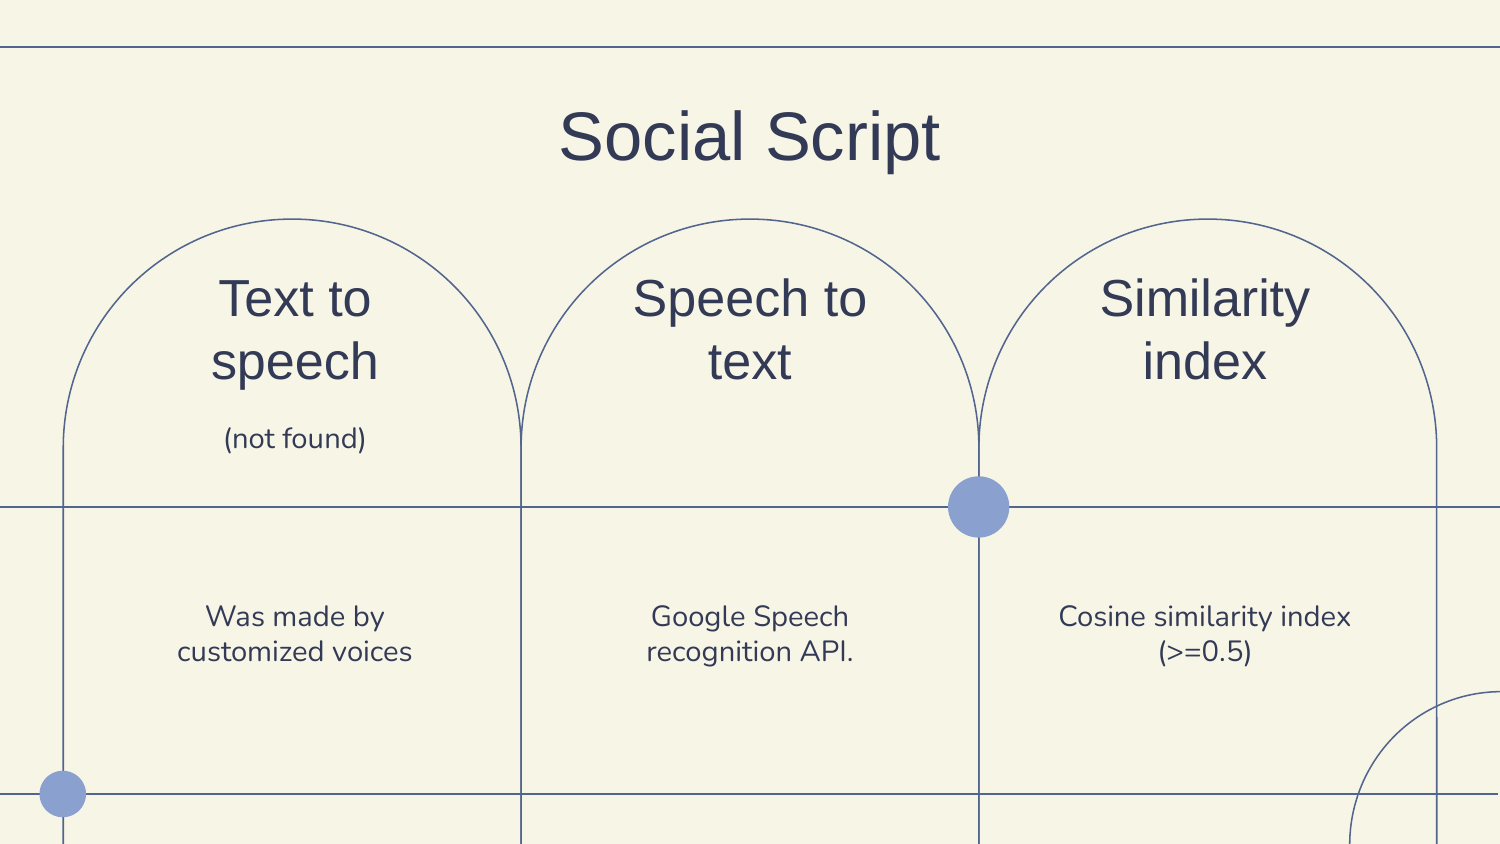

Social Script
# Text to speech
Speech to text
Similarity index
(not found)

Was made by customized voices
Google Speech recognition API.
Cosine similarity index
(>=0.5)